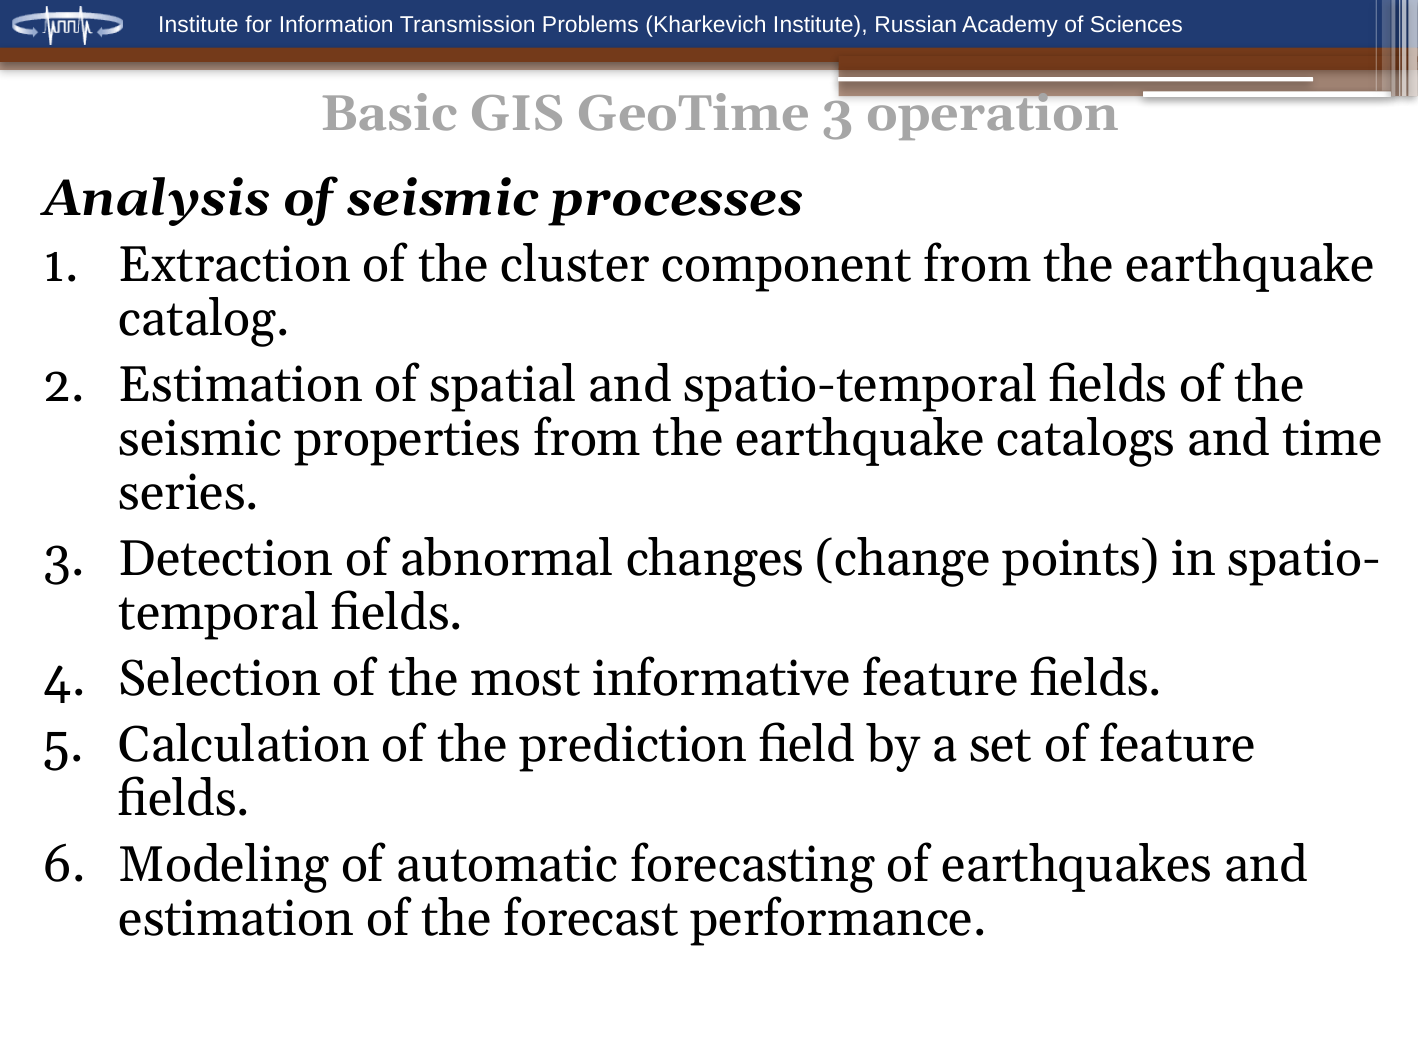

Basic GIS GeoTime 3 operation
Analysis of seismic processes
Extraction of the cluster component from the earthquake catalog.
Estimation of spatial and spatio-temporal fields of the seismic properties from the earthquake catalogs and time series.
Detection of abnormal changes (change points) in spatio-temporal fields.
Selection of the most informative feature fields.
Calculation of the prediction field by a set of feature fields.
Modeling of automatic forecasting of earthquakes and estimation of the forecast performance.